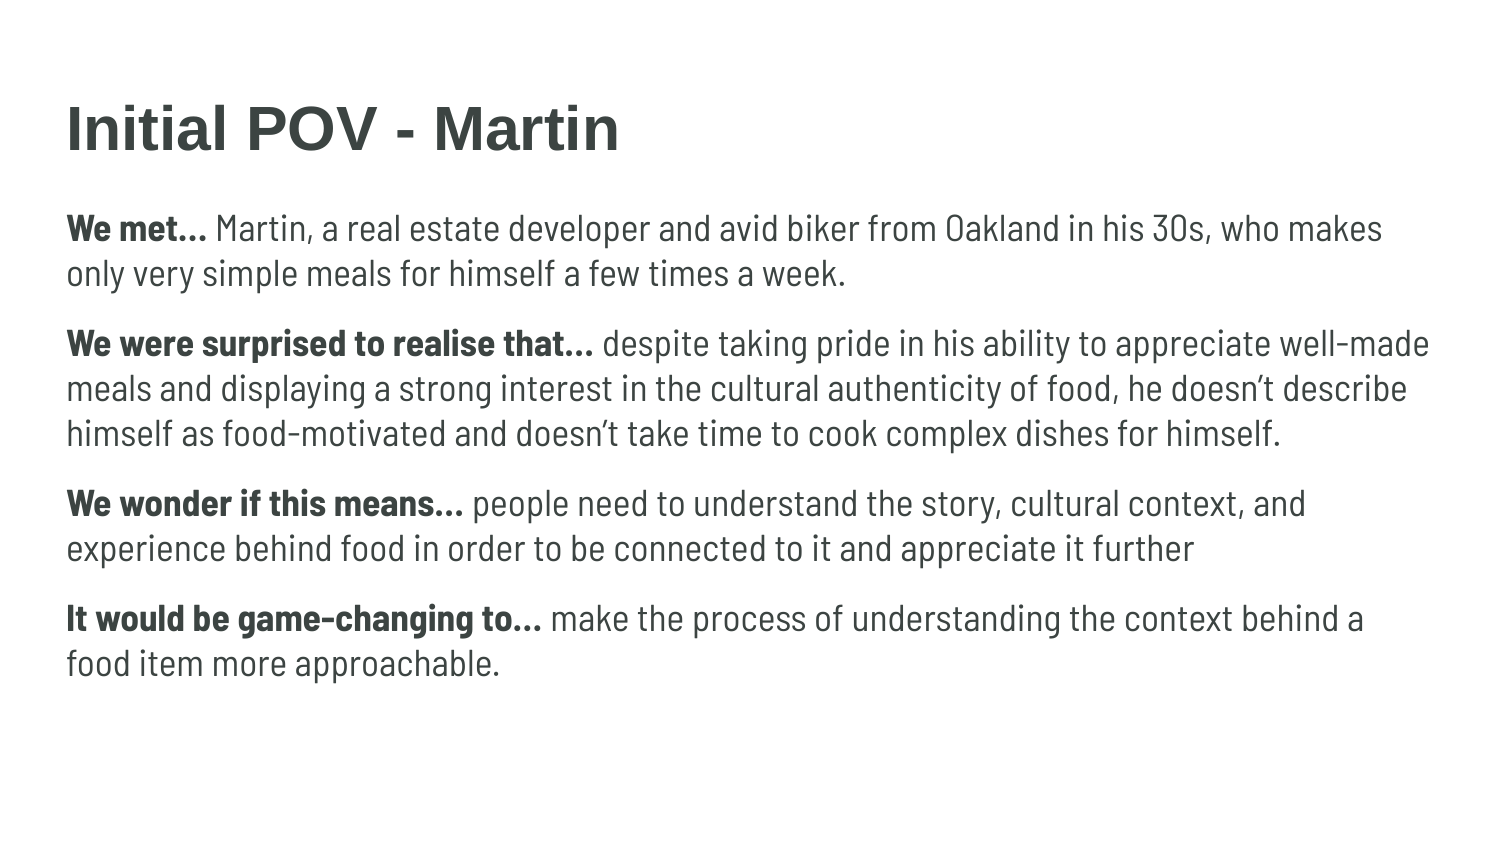

# Initial POV - Martin
We met… Martin, a real estate developer and avid biker from Oakland in his 30s, who makes only very simple meals for himself a few times a week.
We were surprised to realise that… despite taking pride in his ability to appreciate well-made meals and displaying a strong interest in the cultural authenticity of food, he doesn’t describe himself as food-motivated and doesn’t take time to cook complex dishes for himself.
We wonder if this means… people need to understand the story, cultural context, and experience behind food in order to be connected to it and appreciate it further
It would be game-changing to… make the process of understanding the context behind a food item more approachable.